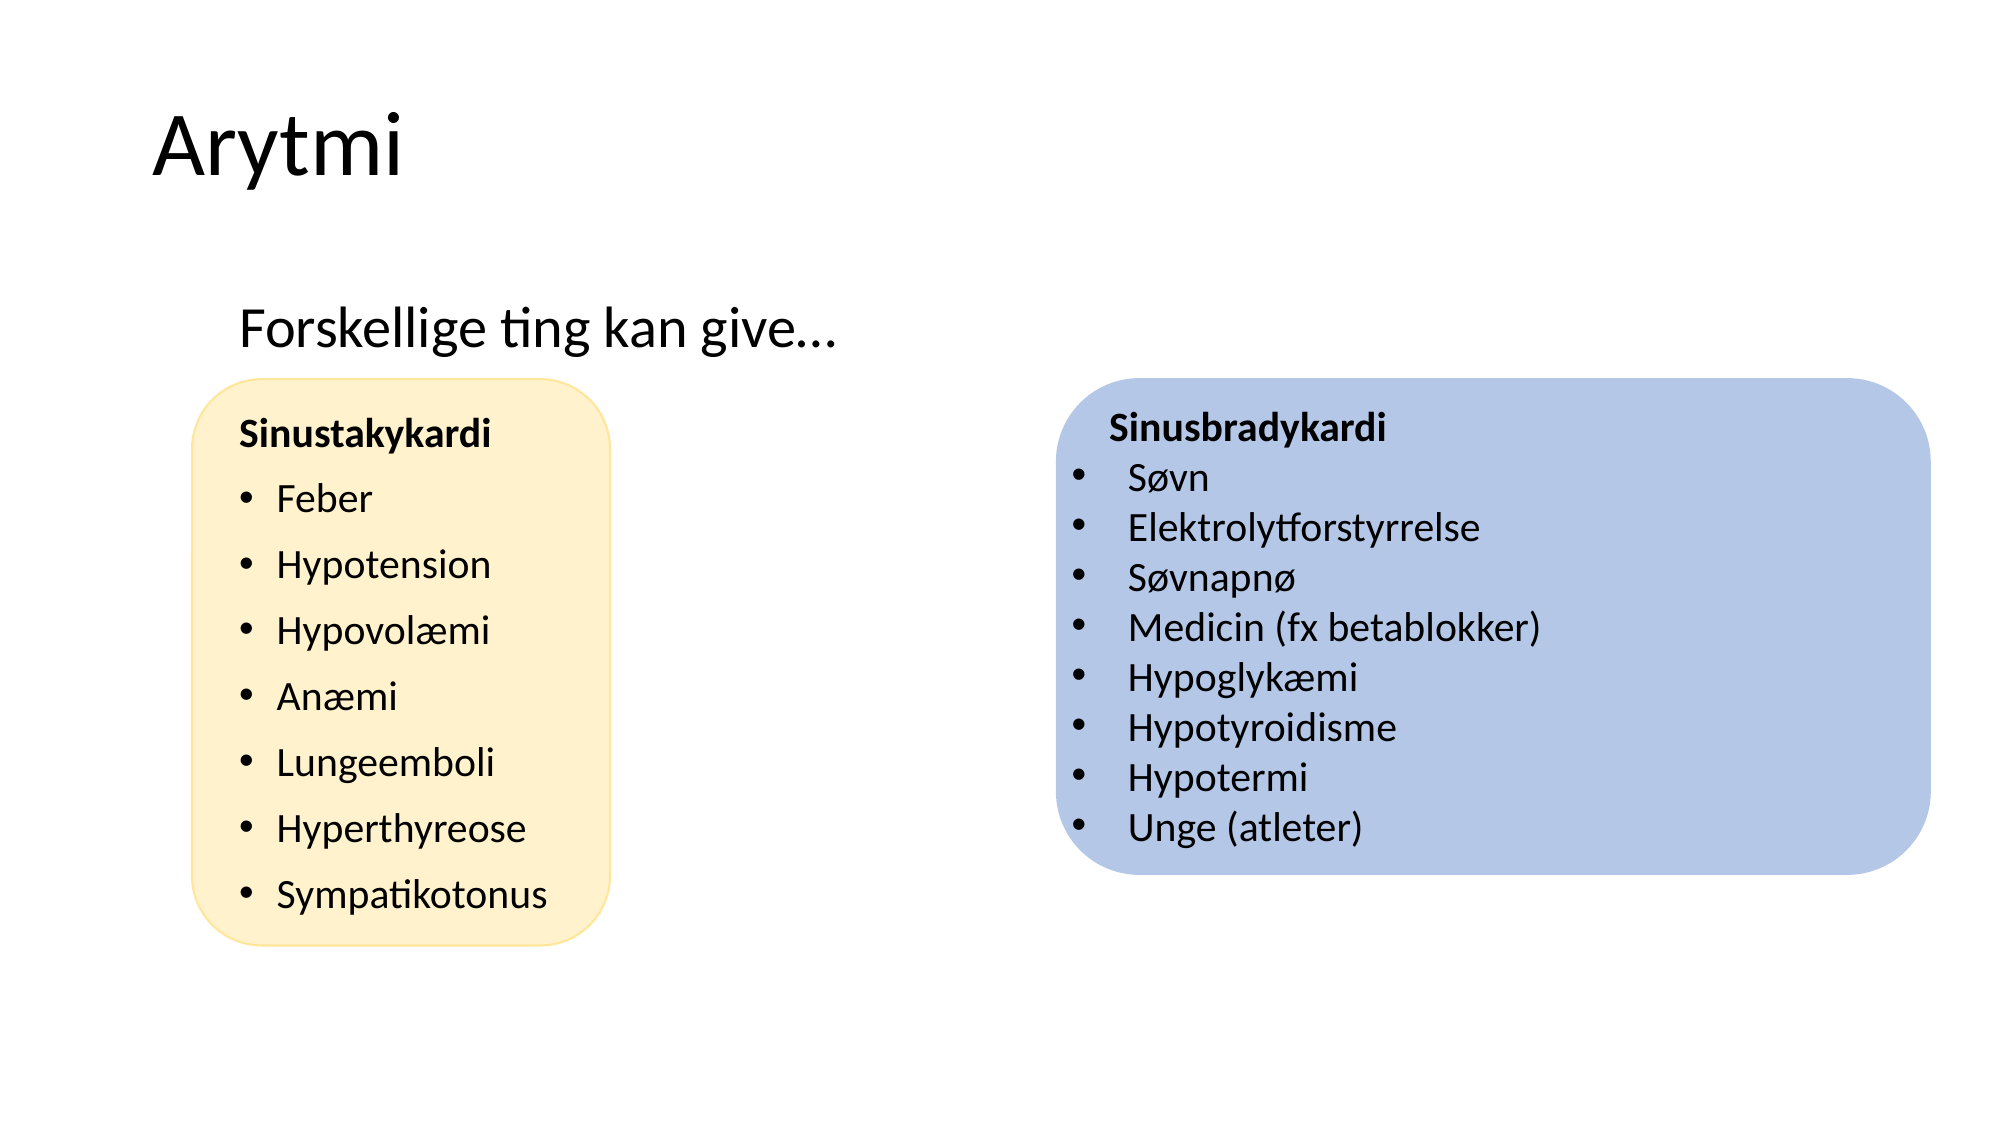

# Arytmi
Forskellige ting kan give…
Sinustakykardi
Feber
Hypotension
Hypovolæmi
Anæmi
Lungeemboli
Hyperthyreose
Sympatikotonus

Sinusbradykardi
Søvn
Elektrolytforstyrrelse
Søvnapnø
Medicin (fx betablokker)
Hypoglykæmi
Hypotyroidisme
Hypotermi
Unge (atleter)